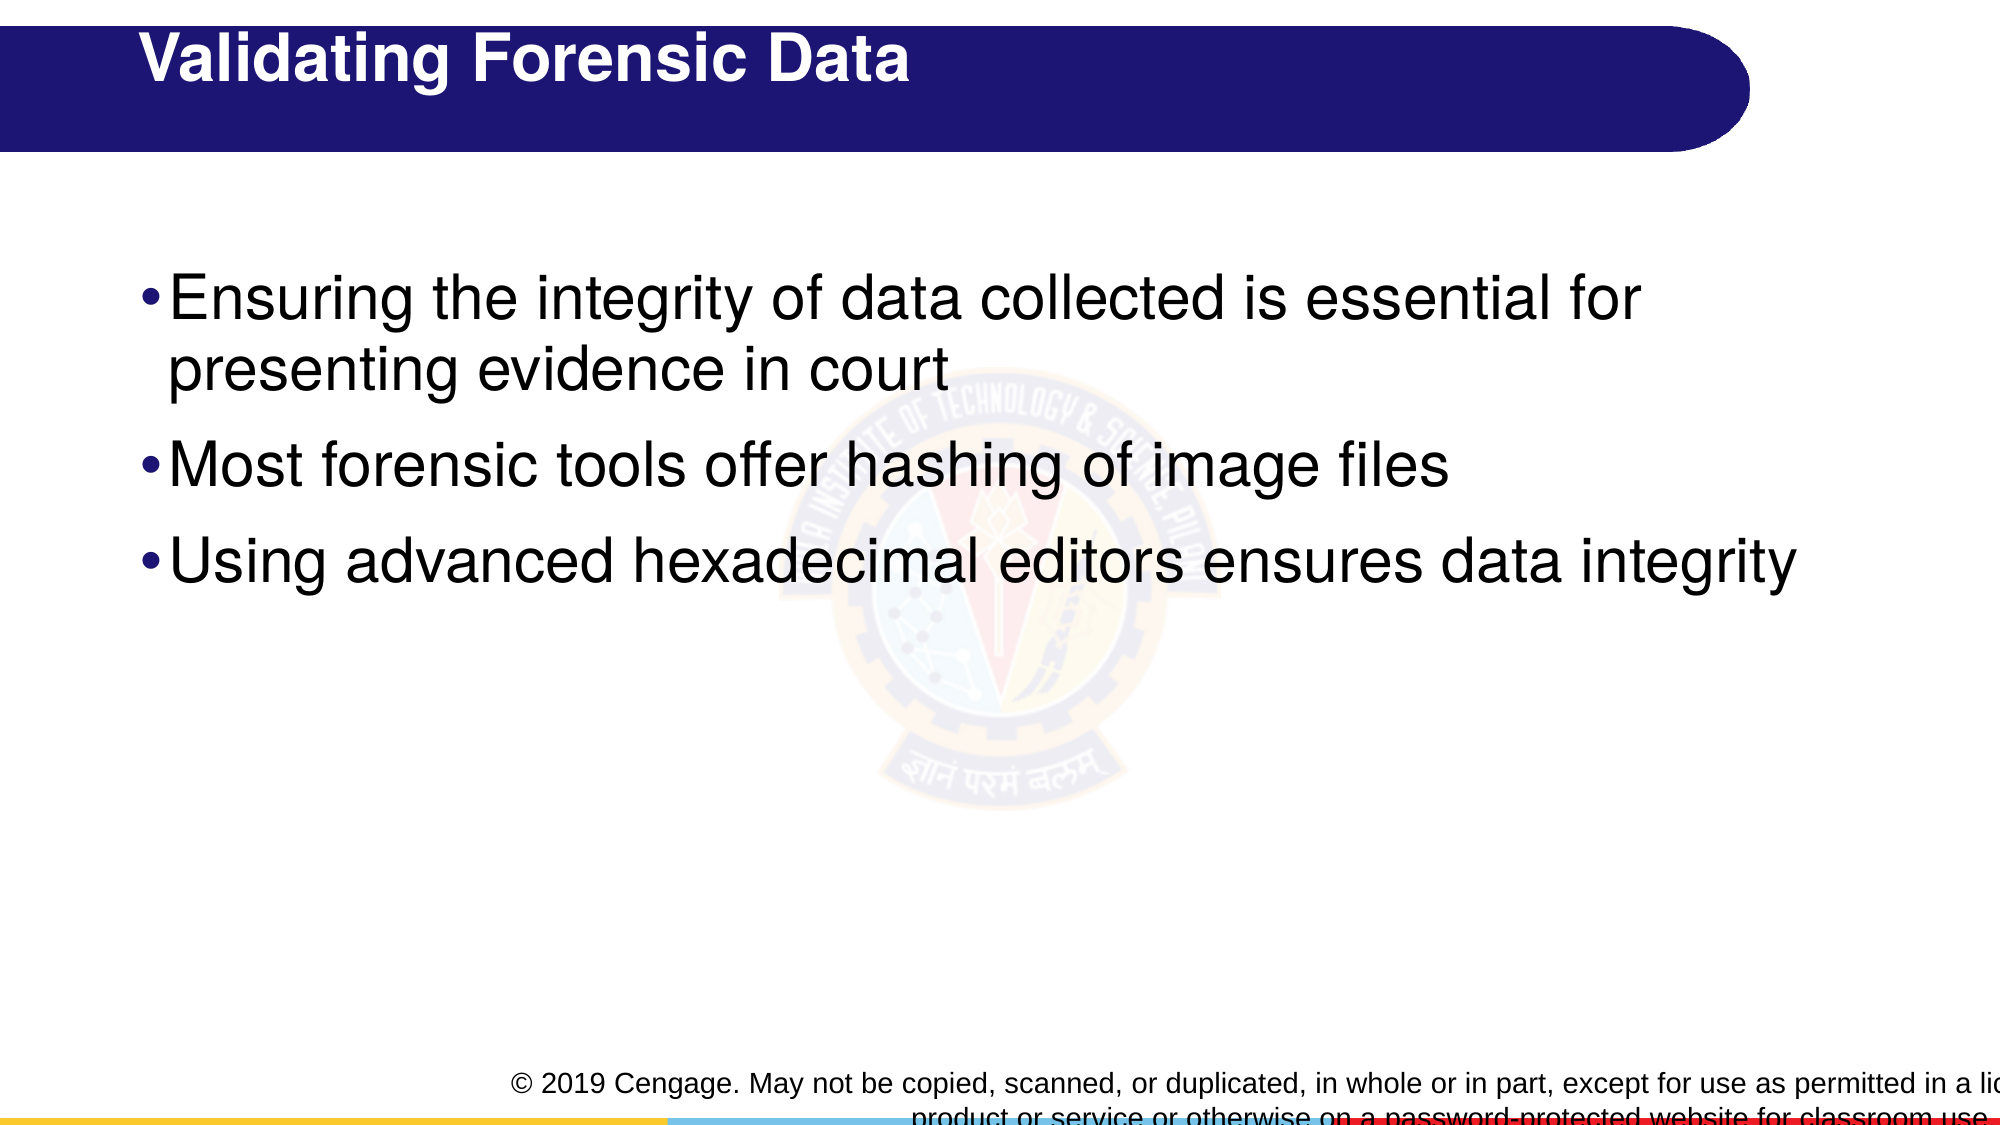

# Validating Forensic Data

Ensuring the integrity of data collected is essential for presenting evidence in court
Most forensic tools offer hashing of image files
Using advanced hexadecimal editors ensures data integrity
© 2019 Cengage. May not be copied, scanned, or duplicated, in whole or in part, except for use as permitted in a license distributed with a certain product or service or otherwise on a password-protected website for classroom use.